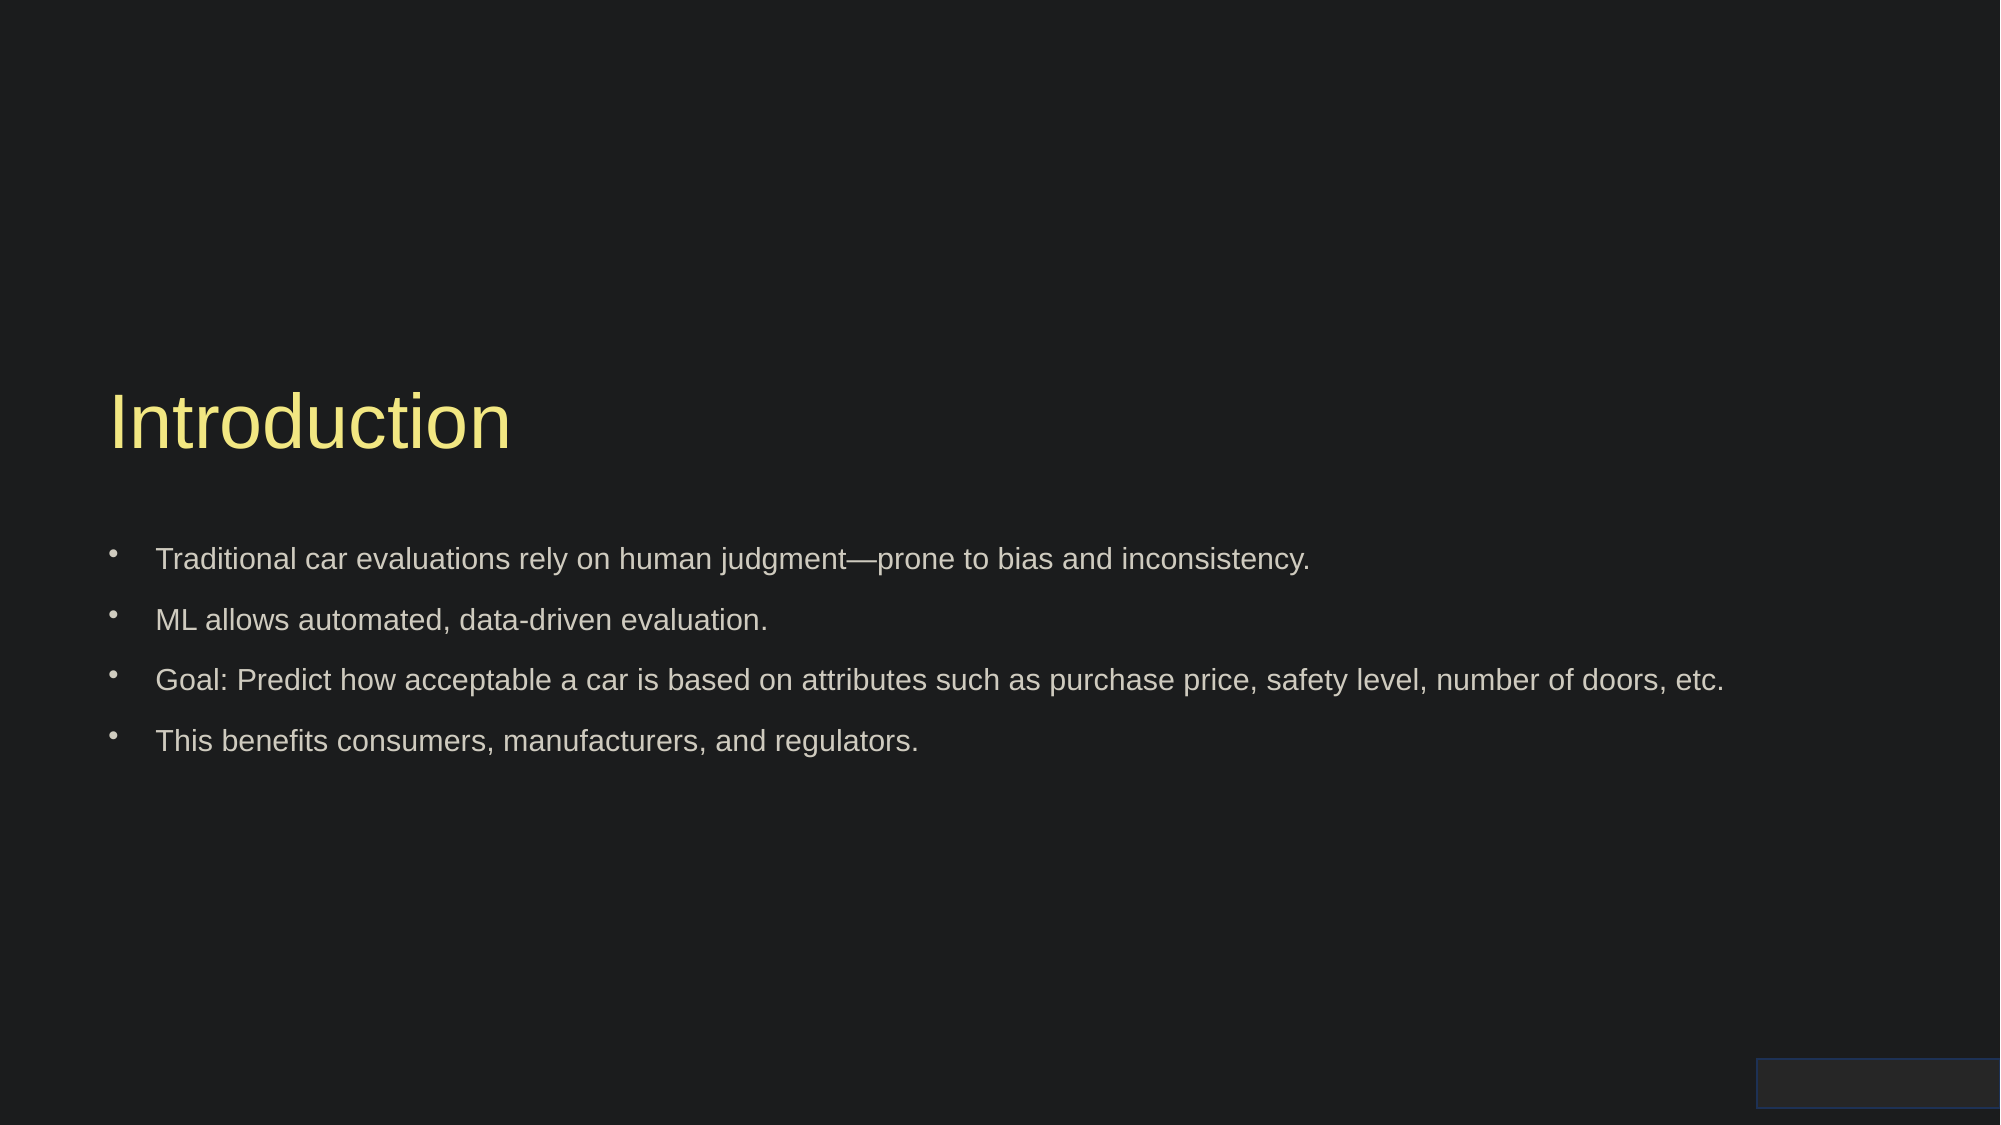

Introduction
Traditional car evaluations rely on human judgment—prone to bias and inconsistency.
ML allows automated, data-driven evaluation.
Goal: Predict how acceptable a car is based on attributes such as purchase price, safety level, number of doors, etc.
This benefits consumers, manufacturers, and regulators.